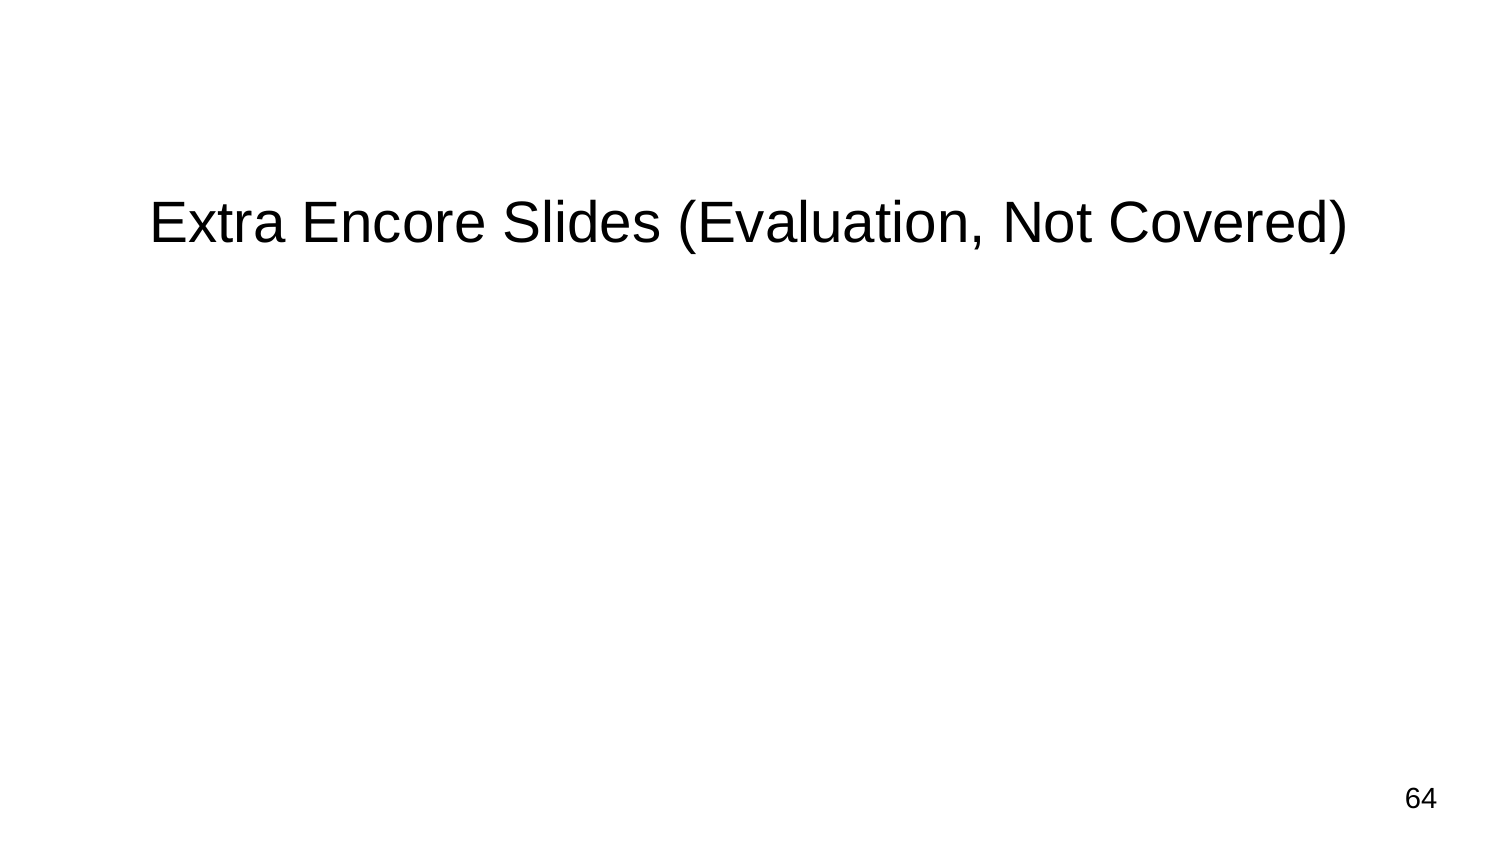

# Extra Encore Slides (Evaluation, Not Covered)
64